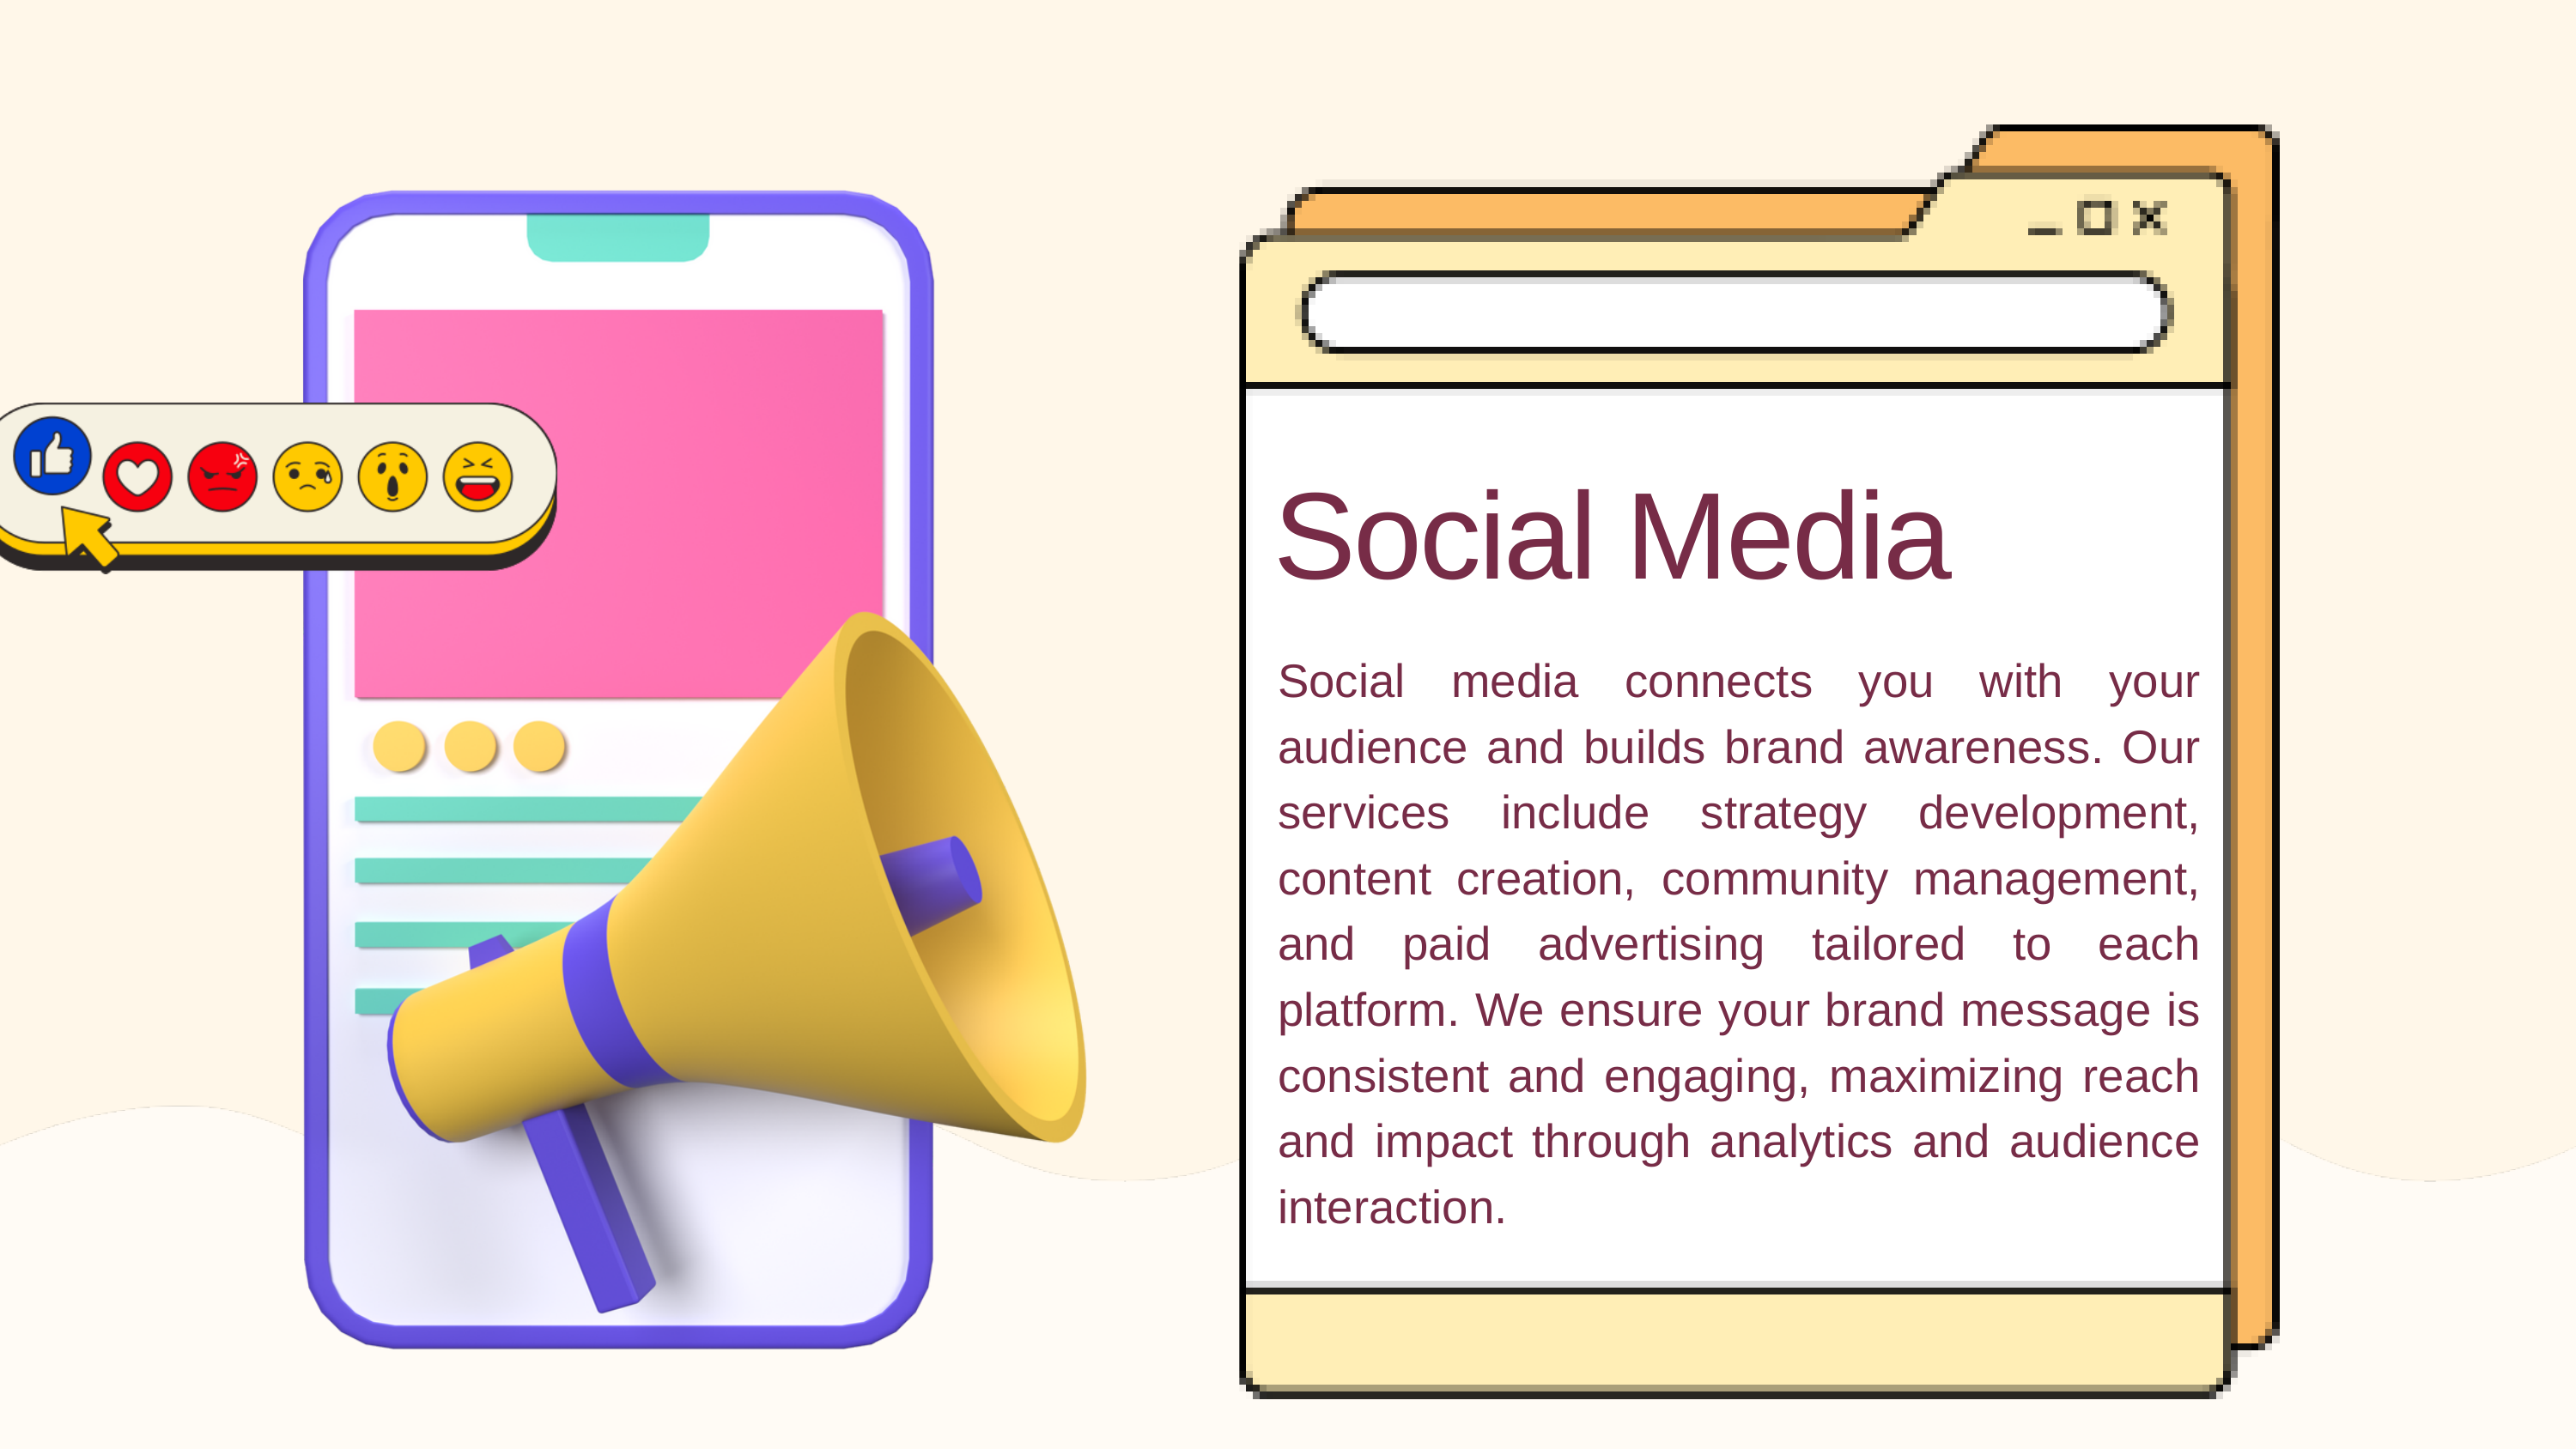

Social Media
Social media connects you with your audience and builds brand awareness. Our services include strategy development, content creation, community management, and paid advertising tailored to each platform. We ensure your brand message is consistent and engaging, maximizing reach and impact through analytics and audience interaction.